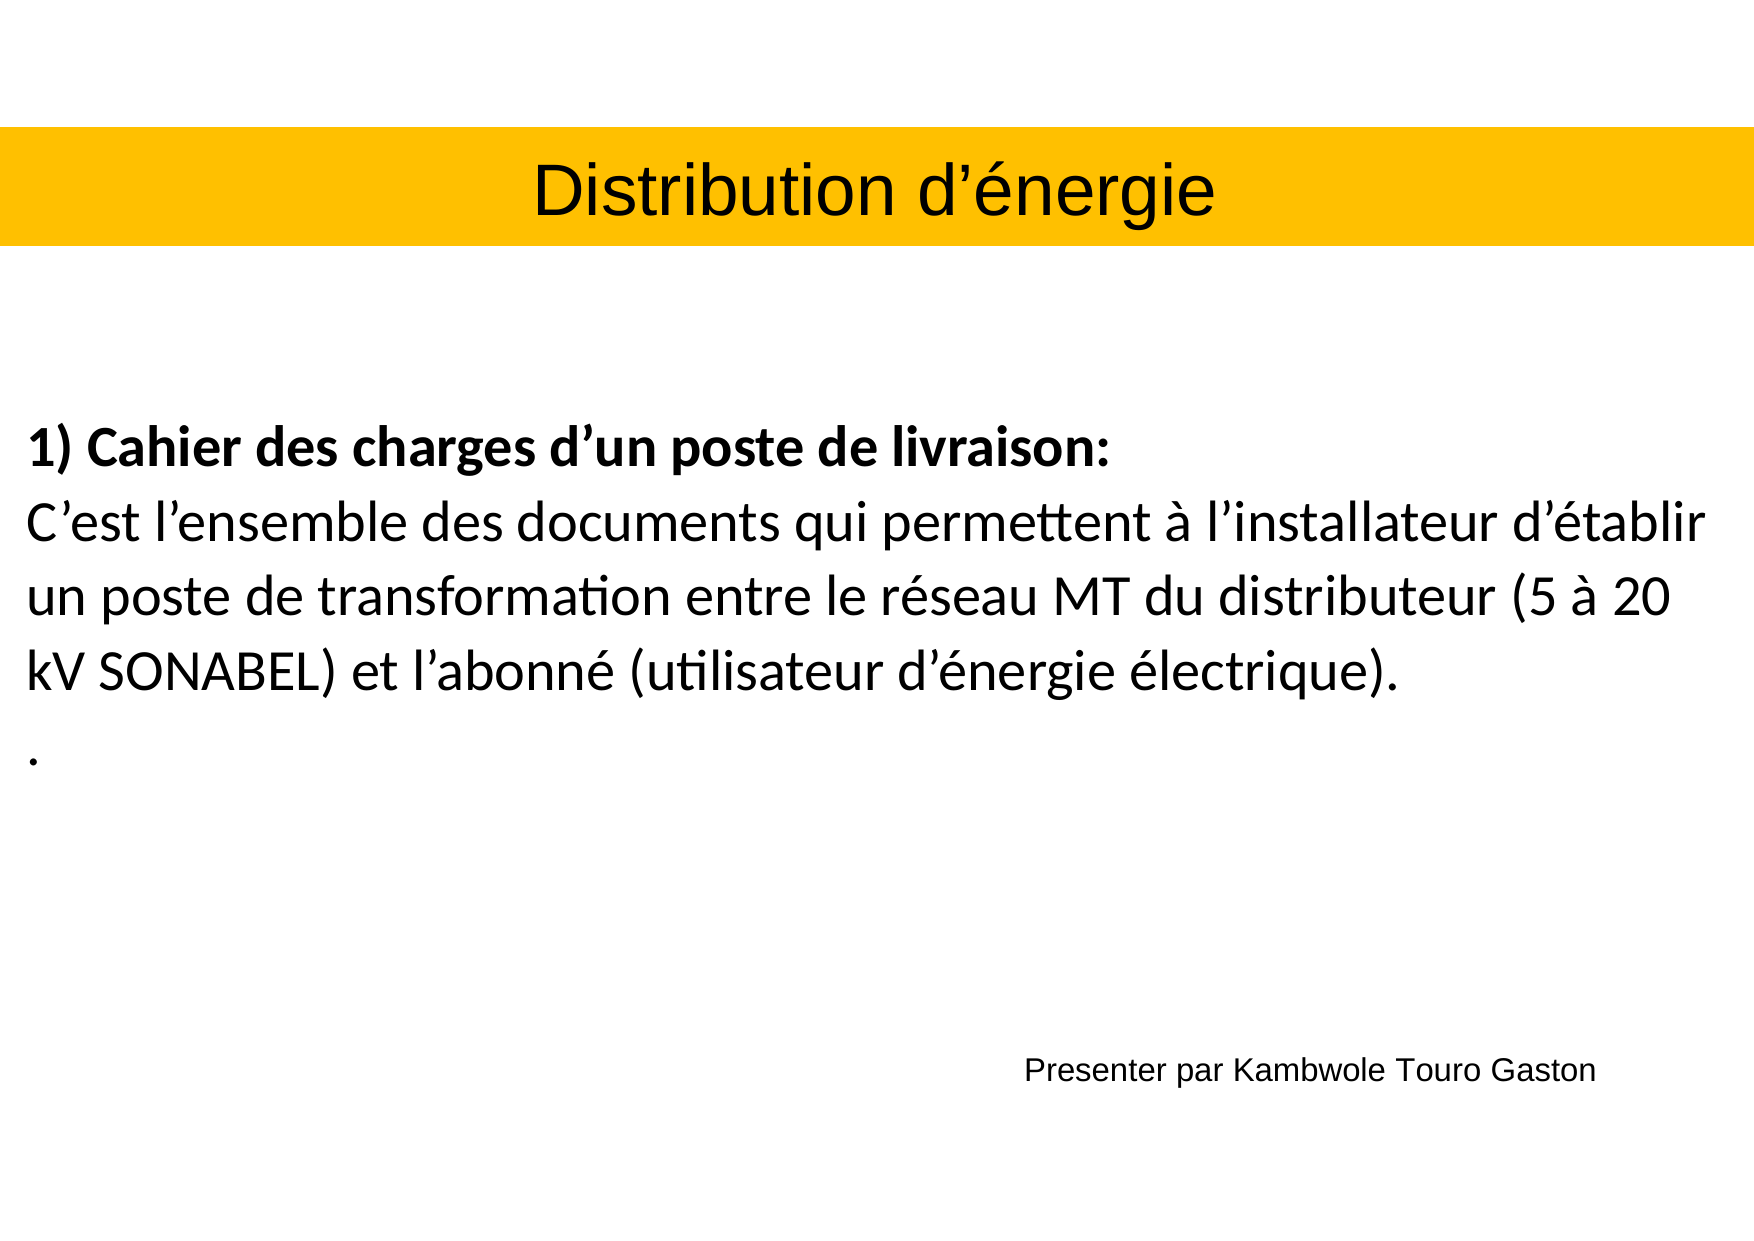

Distribution d’énergie
1) Cahier des charges d’un poste de livraison:
C’est l’ensemble des documents qui permettent à l’installateur d’établir un poste de transformation entre le réseau MT du distributeur (5 à 20 kV SONABEL) et l’abonné (utilisateur d’énergie électrique).
.
Presenter par Kambwole Touro Gaston